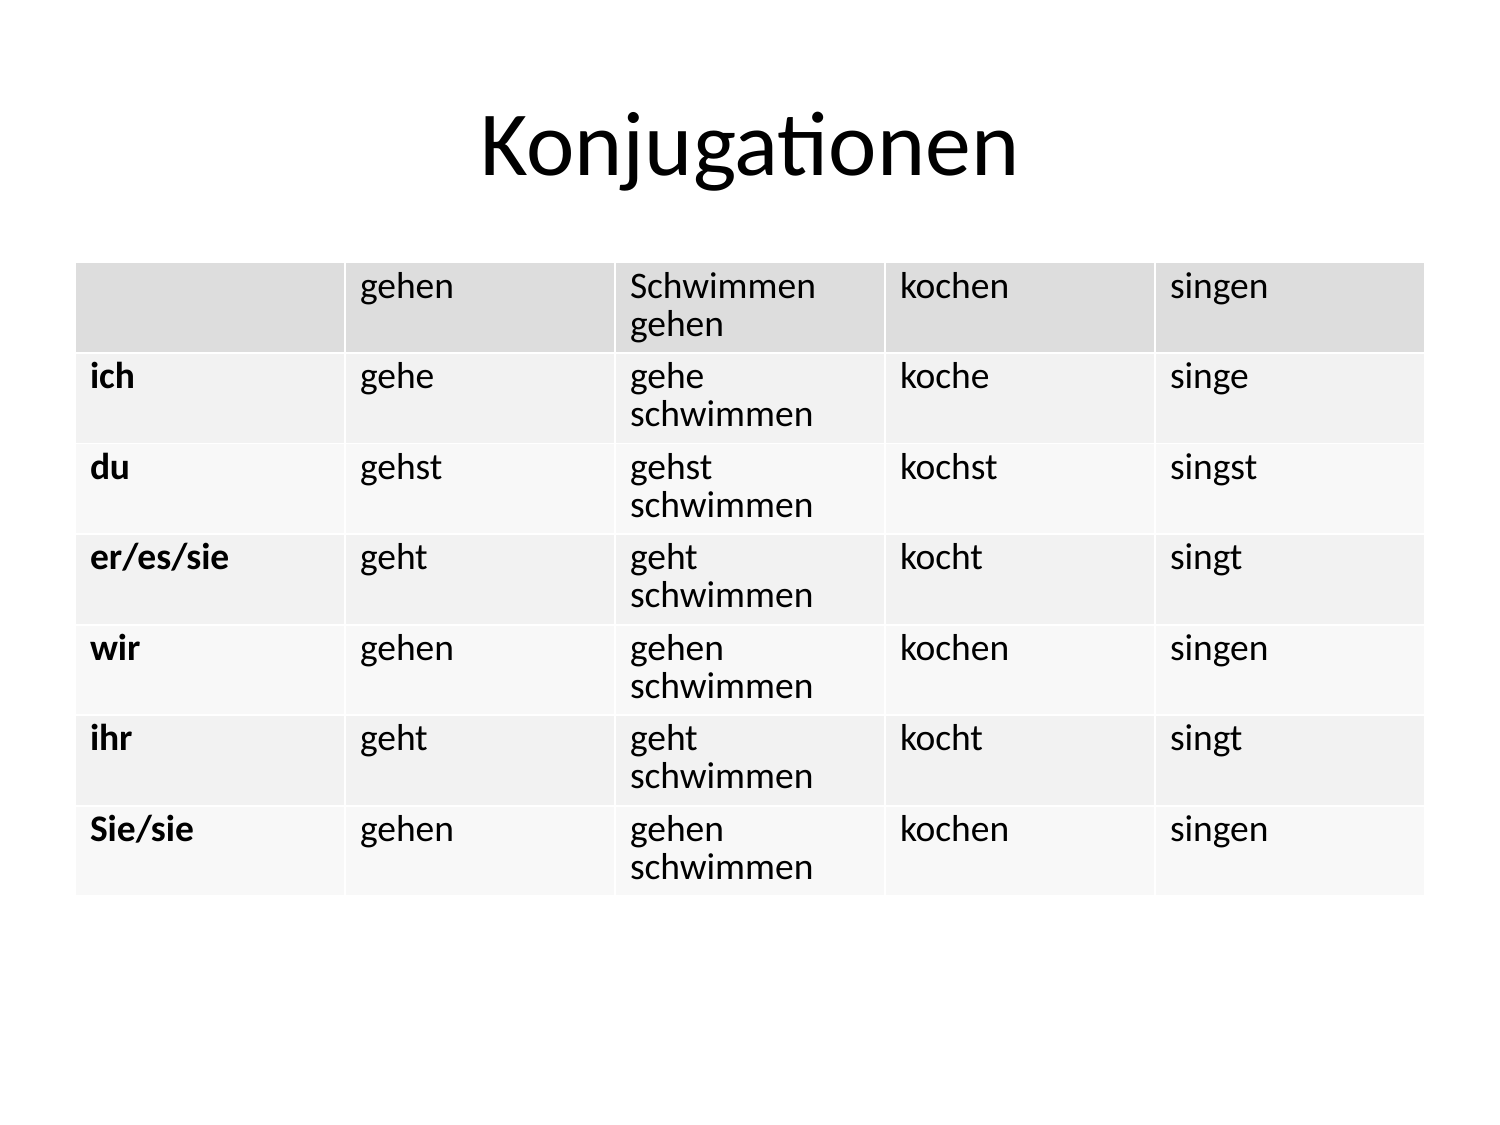

# Konjugationen
|  | gehen | Schwimmen gehen | kochen | singen |
| --- | --- | --- | --- | --- |
| ich | gehe | gehe schwimmen | koche | singe |
| du | gehst | gehst schwimmen | kochst | singst |
| er/es/sie | geht | geht schwimmen | kocht | singt |
| wir | gehen | gehen schwimmen | kochen | singen |
| ihr | geht | geht schwimmen | kocht | singt |
| Sie/sie | gehen | gehen schwimmen | kochen | singen |